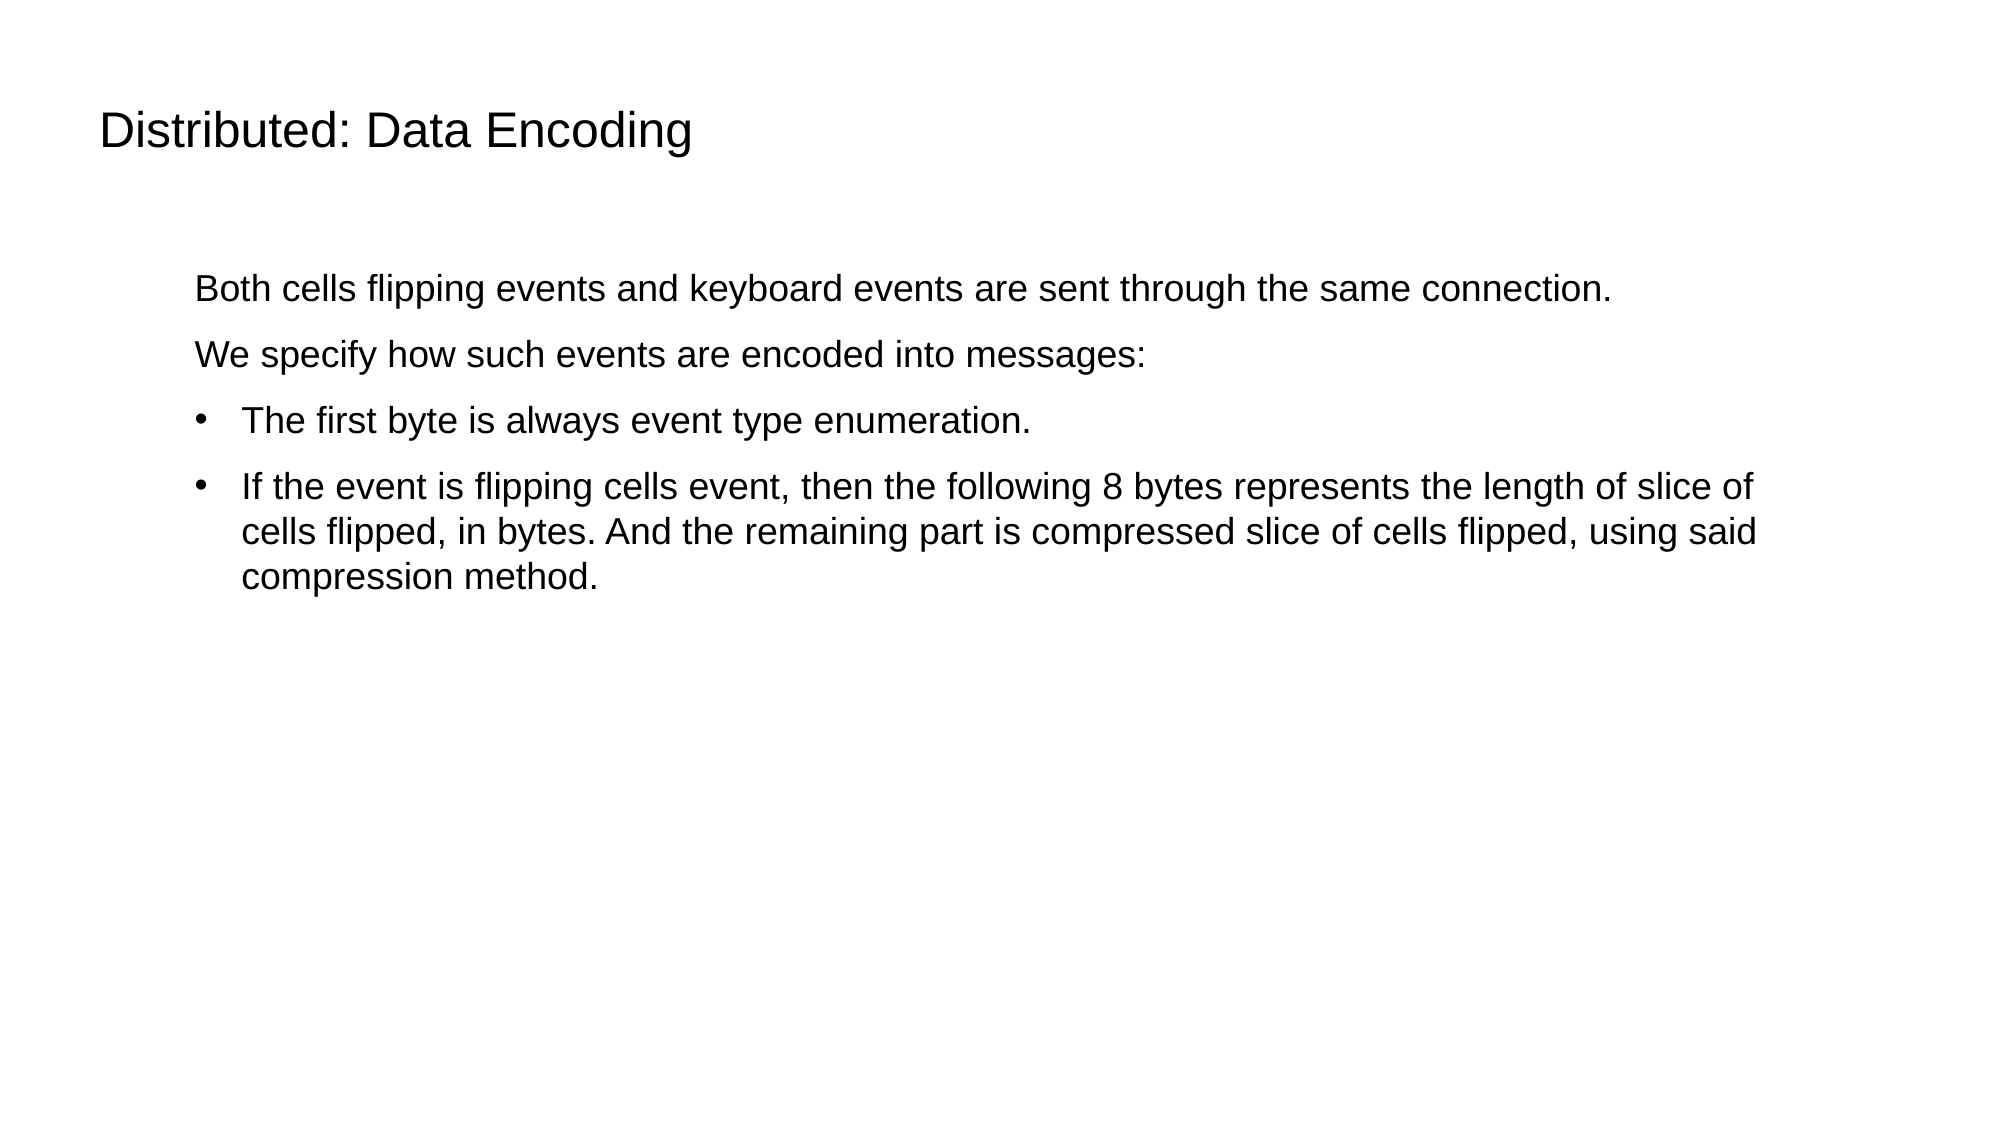

Distributed: Data Encoding
Both cells flipping events and keyboard events are sent through the same connection.
We specify how such events are encoded into messages:
The first byte is always event type enumeration.
If the event is flipping cells event, then the following 8 bytes represents the length of slice of cells flipped, in bytes. And the remaining part is compressed slice of cells flipped, using said compression method.